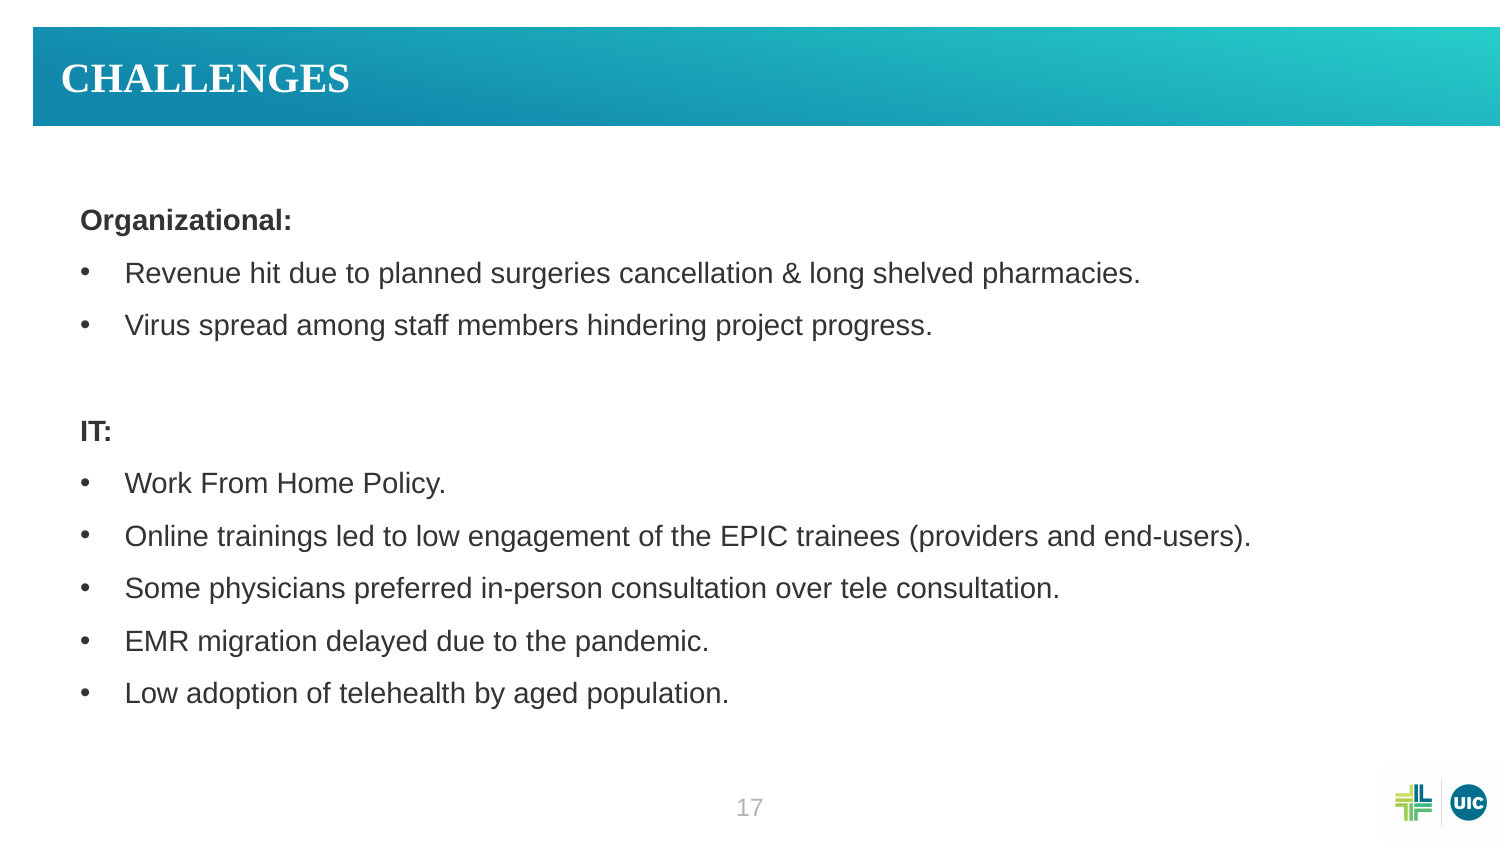

# Challenges
Organizational:
Revenue hit due to planned surgeries cancellation & long shelved pharmacies.
Virus spread among staff members hindering project progress.

IT:
Work From Home Policy.
Online trainings led to low engagement of the EPIC trainees (providers and end-users).
Some physicians preferred in-person consultation over tele consultation.
EMR migration delayed due to the pandemic.
Low adoption of telehealth by aged population.
17